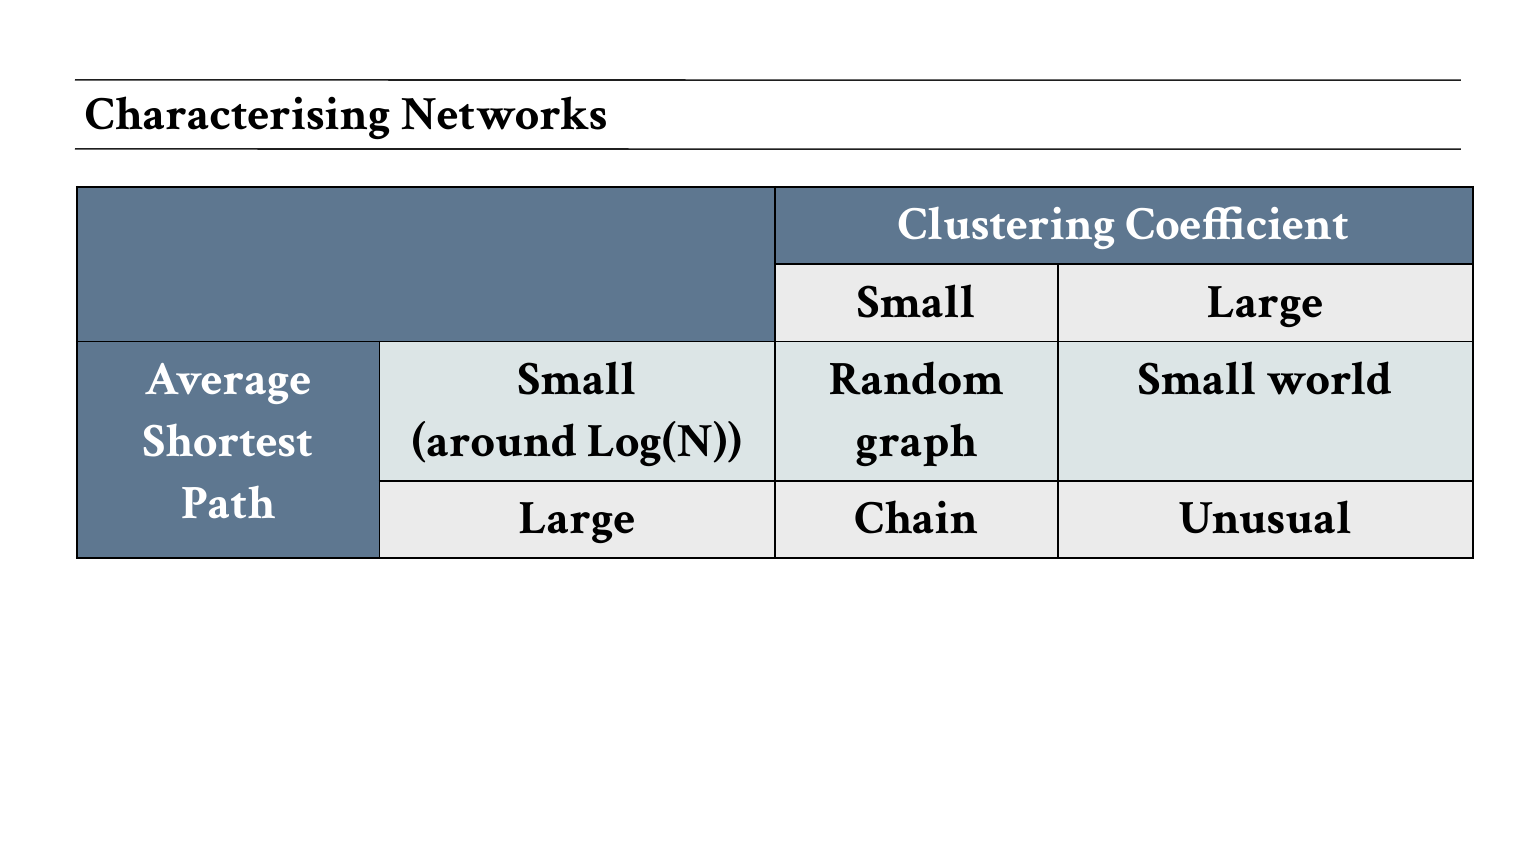

# Characterising Networks
|  |  | Clustering Coefficient |  |
| --- | --- | --- | --- |
|  |  | Small | Large |
| Average Shortest Path | Small (around Log(N)) | Random graph | Small world |
|  | Large | Chain | Unusual |